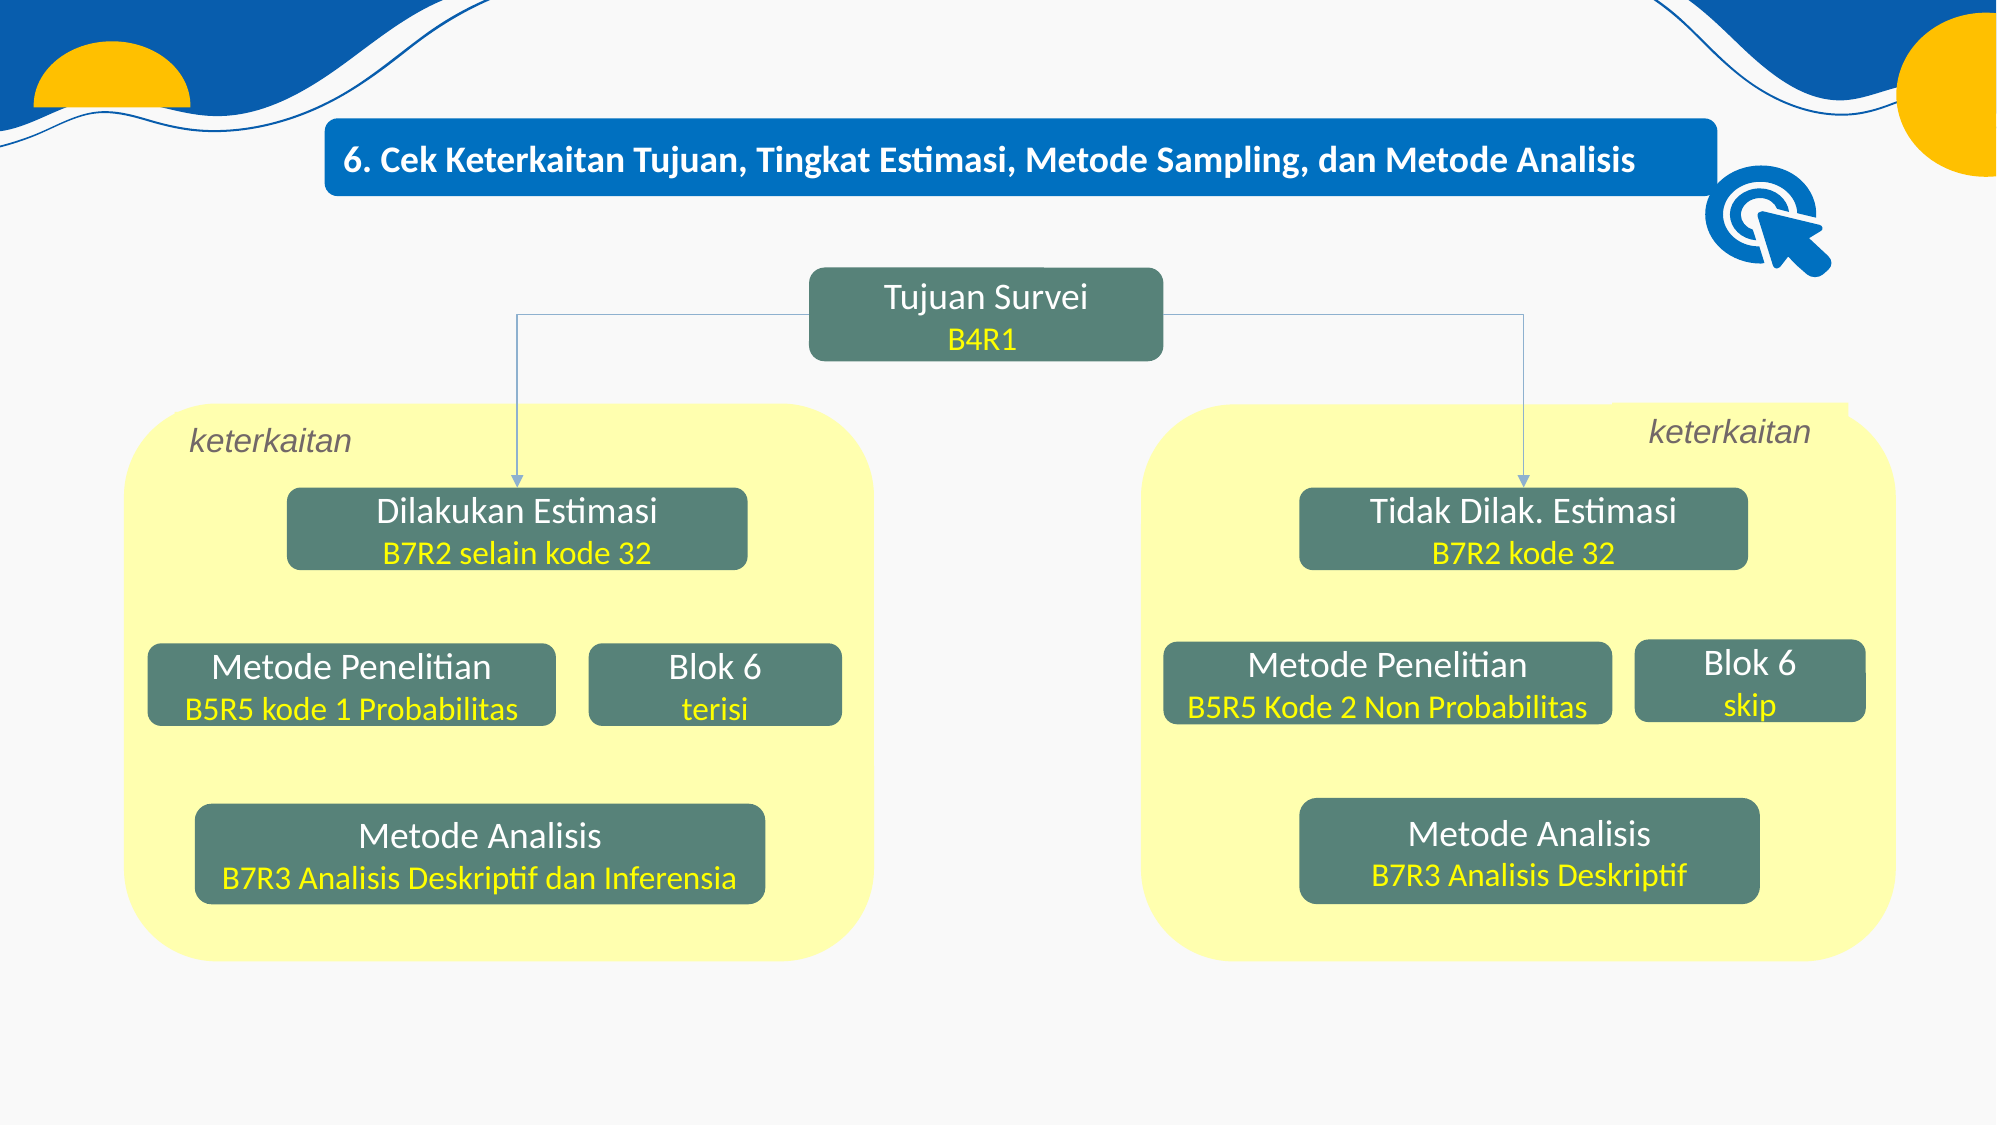

6. Cek Keterkaitan Tujuan, Tingkat Estimasi, Metode Sampling, dan Metode Analisis

Tujuan Survei
B4R1
keterkaitan

keterkaitan
Dilakukan Estimasi
B7R2 selain kode 32
Tidak Dilak. Estimasi
B7R2 kode 32
Blok 6
skip
Metode Penelitian
B5R5 Kode 2 Non Probabilitas
Metode Penelitian
B5R5 kode 1 Probabilitas
Blok 6
terisi
Metode Analisis
B7R3 Analisis Deskriptif
Metode Analisis
B7R3 Analisis Deskriptif dan Inferensia